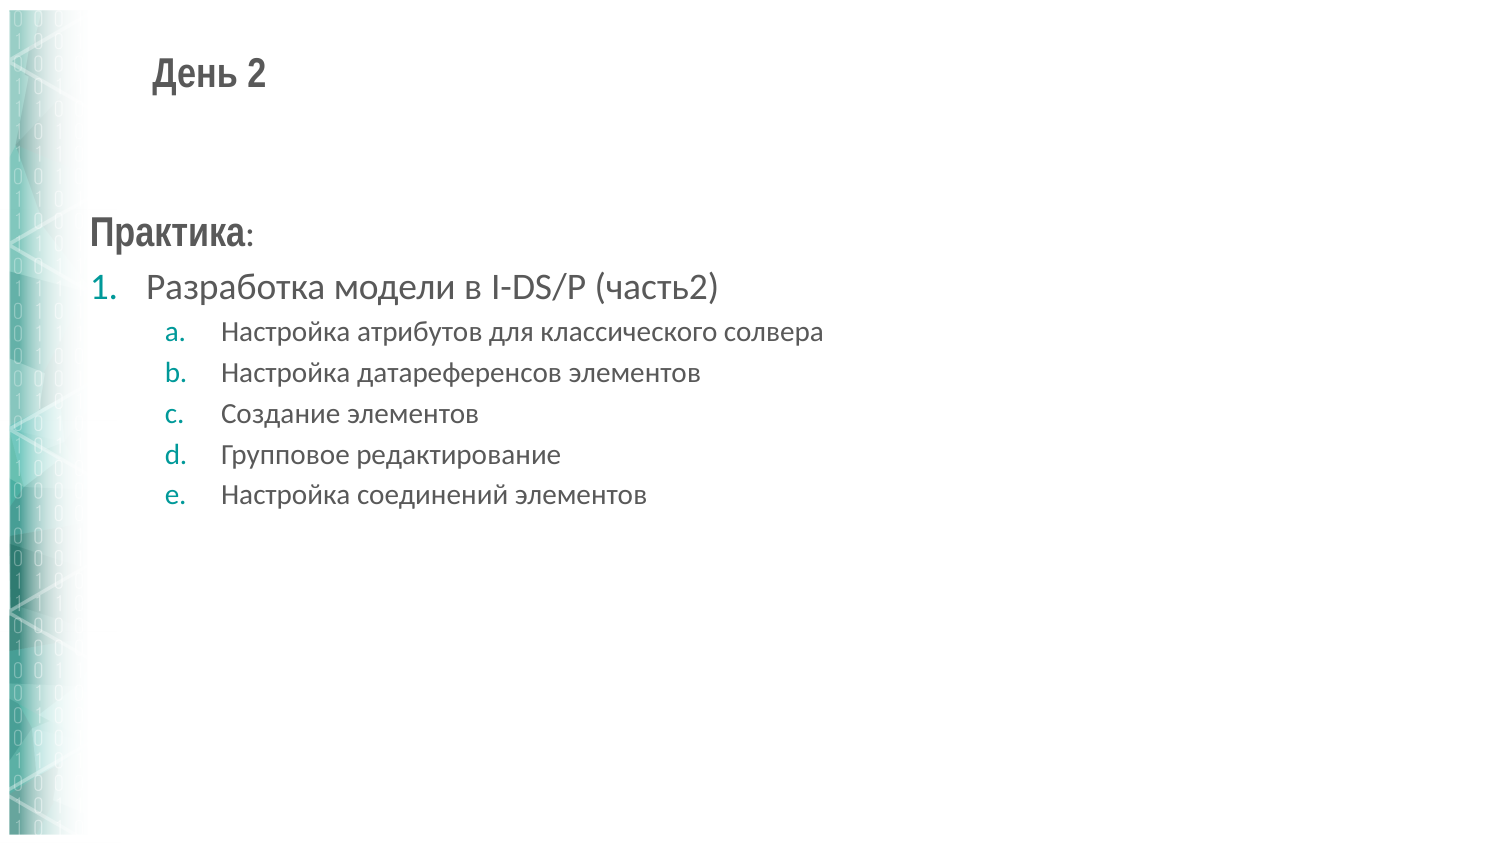

# День 2
Практика:
Разработка модели в I-DS/P (часть2)
Настройка атрибутов для классического солвера
Настройка датареференсов элементов
Создание элементов
Групповое редактирование
Настройка соединений элементов